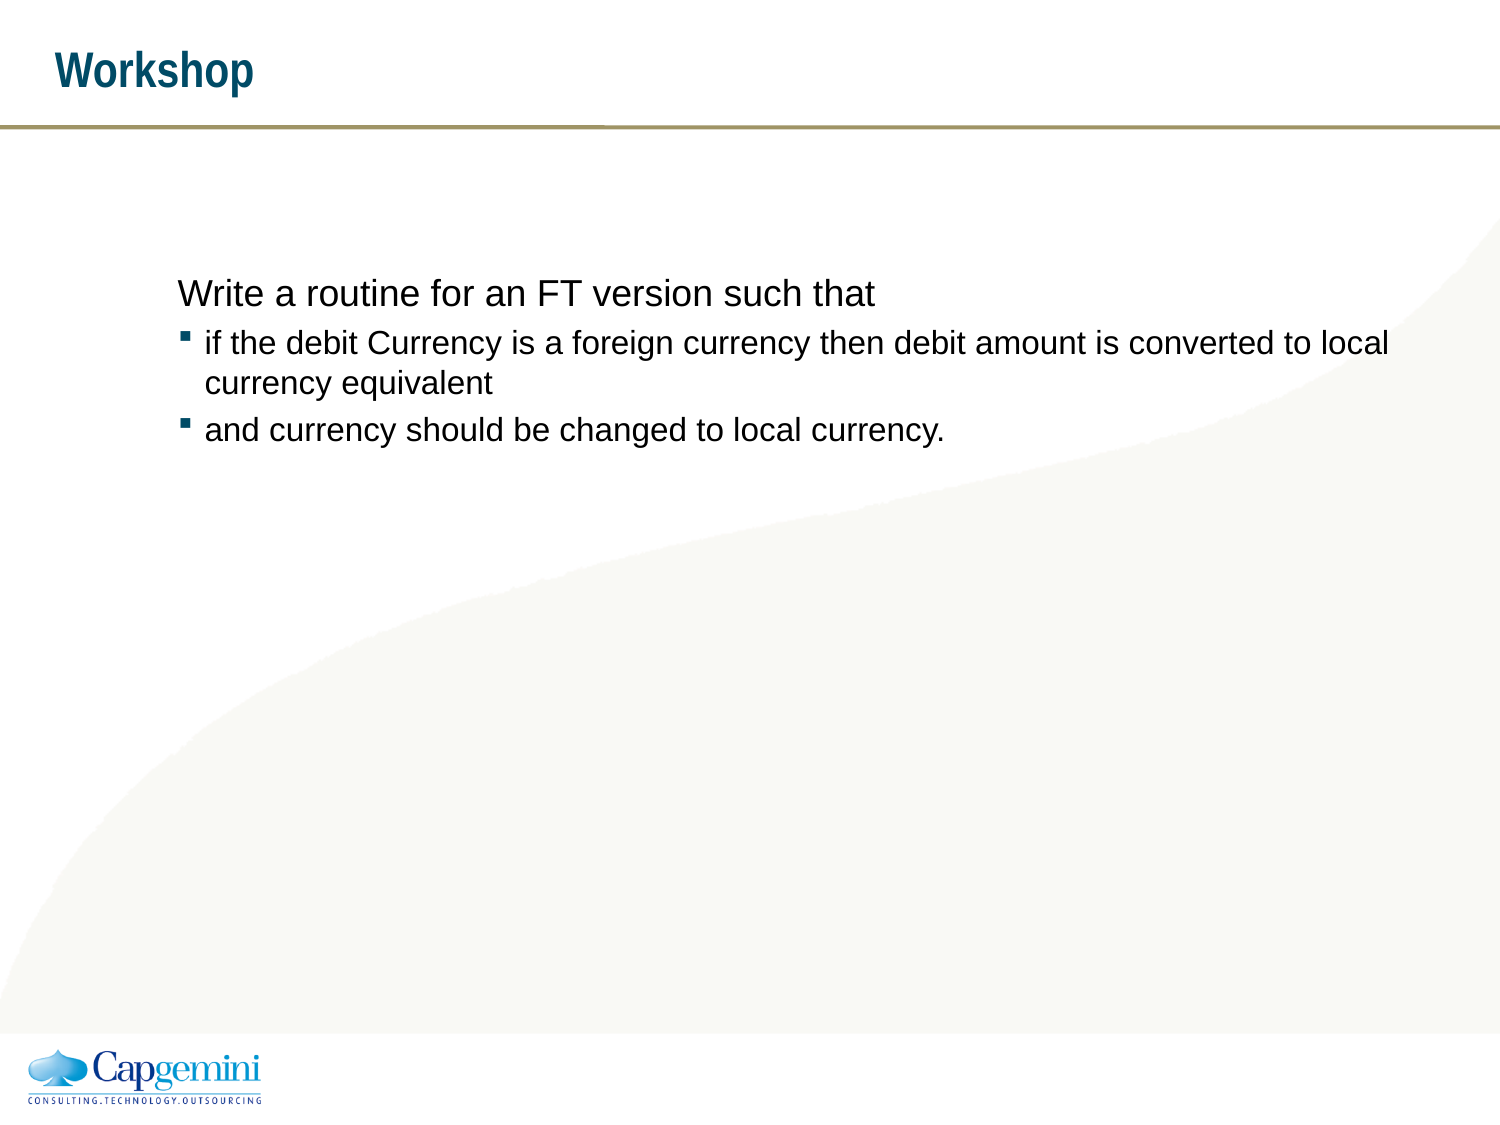

# Workshop
Write a routine for an FT version such that
if the debit Currency is a foreign currency then debit amount is converted to local currency equivalent
and currency should be changed to local currency.